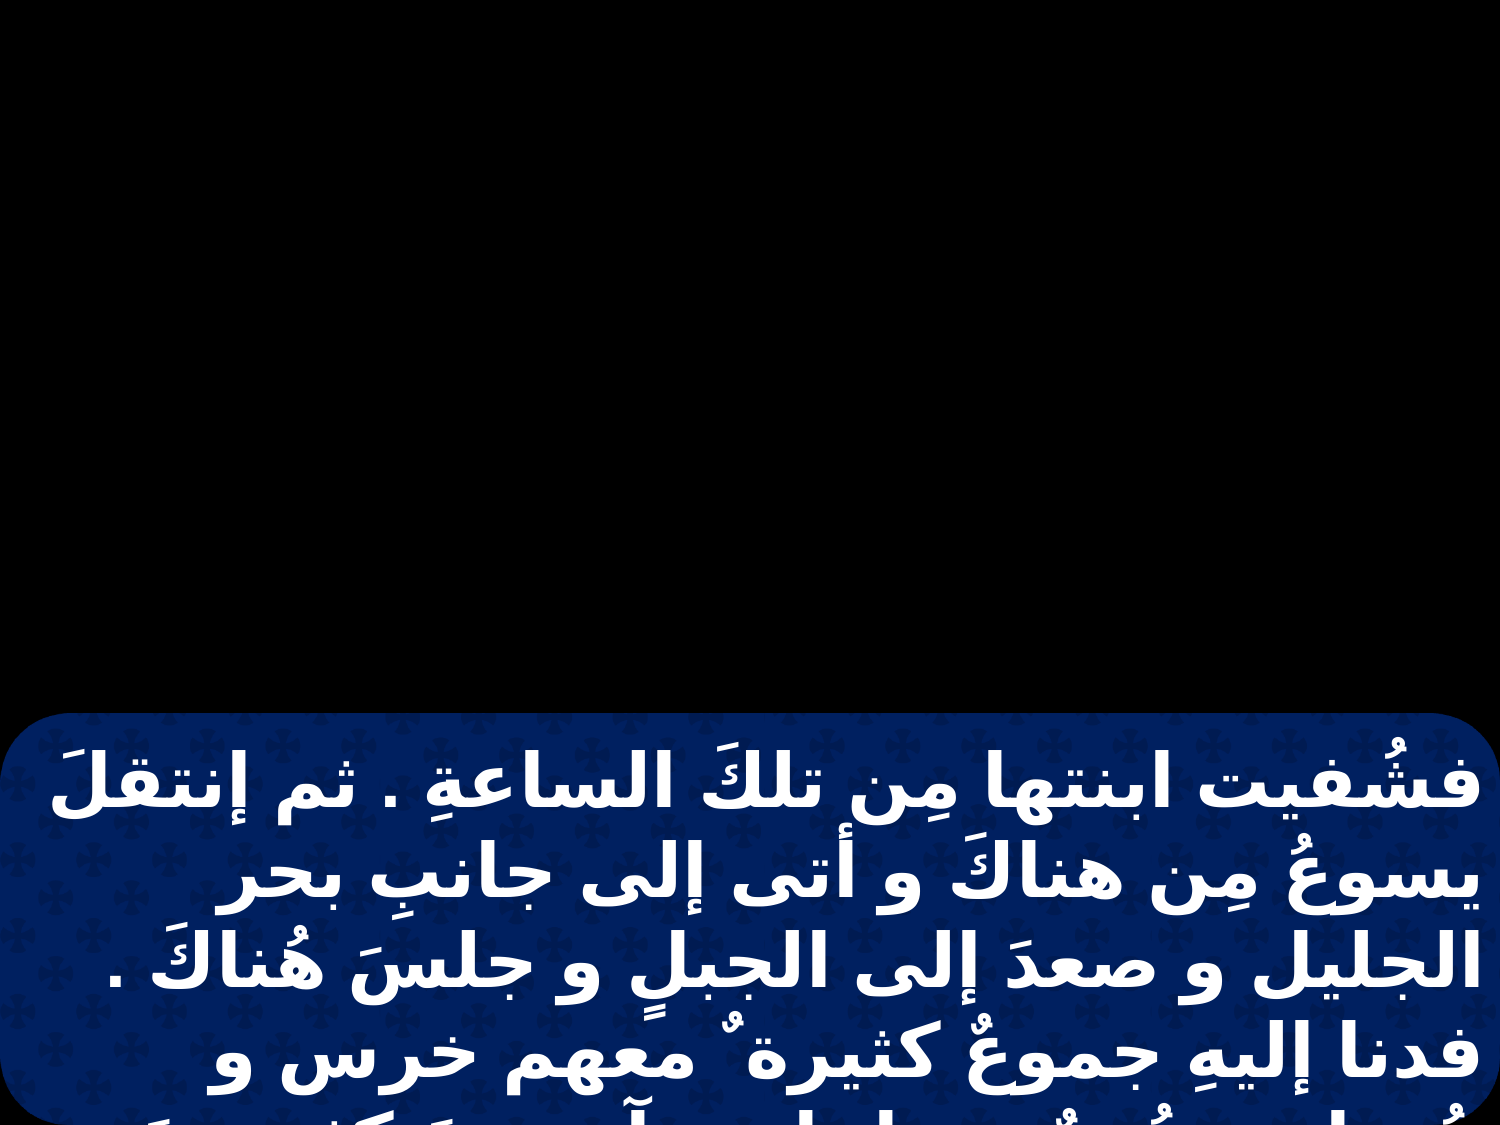

فشُفيت ابنتها مِن تلكَ الساعةِ . ثم إنتقلَ يسوعُ مِن هناكَ و أتى إلى جانبِ بحر الجليل و صعدَ إلى الجبلٍ و جلسَ هُناكَ . فدنا إليهِ جموعٌ كثيرة ٌ معهم خرس و عُميان وعُرجٌ و عاهات وآخرونَ كثيرونَ فطرحوهم عِندَ أقدامه فشفاهم .